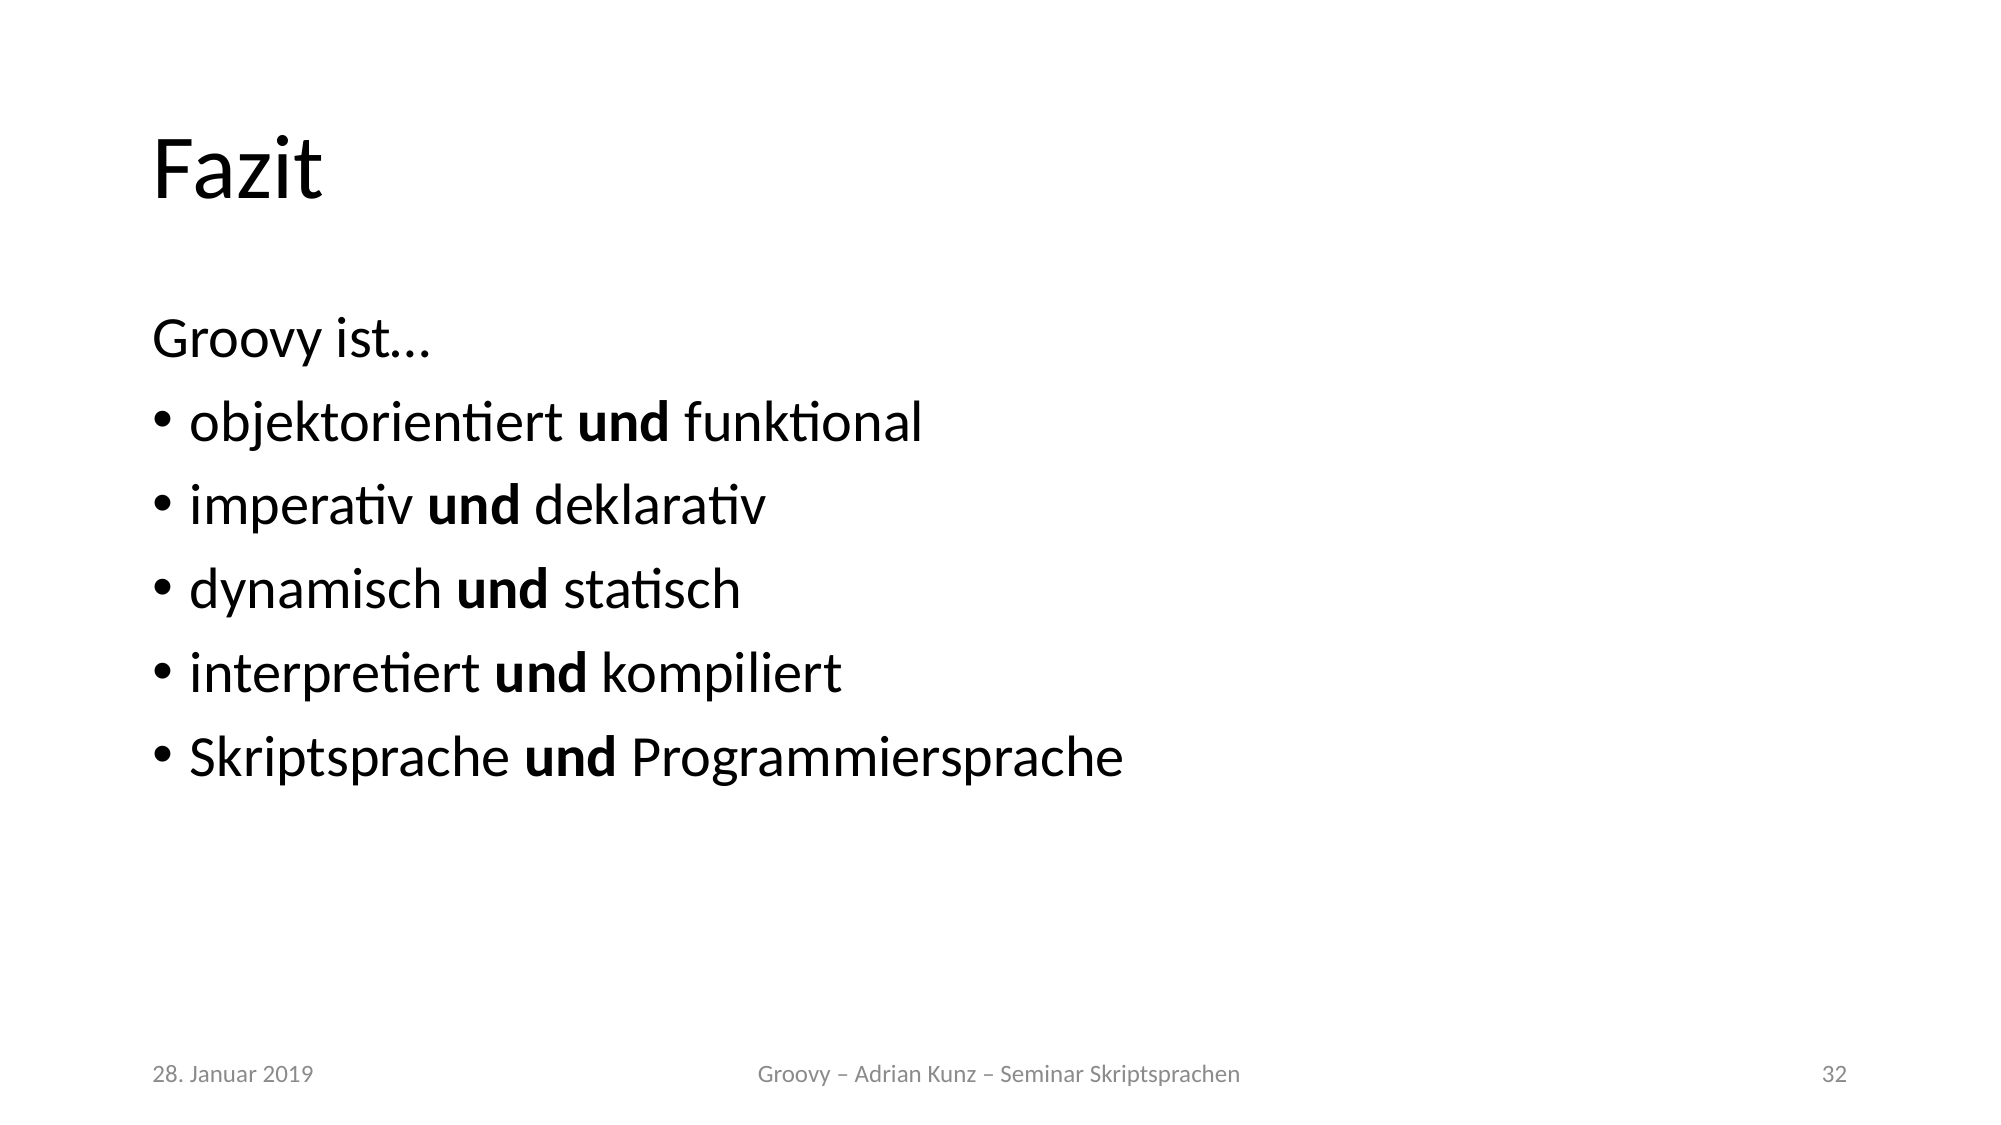

# Fazit
Groovy ist…
objektorientiert und funktional
imperativ und deklarativ
dynamisch und statisch
interpretiert und kompiliert
Skriptsprache und Programmiersprache
28. Januar 2019
Groovy – Adrian Kunz – Seminar Skriptsprachen
32